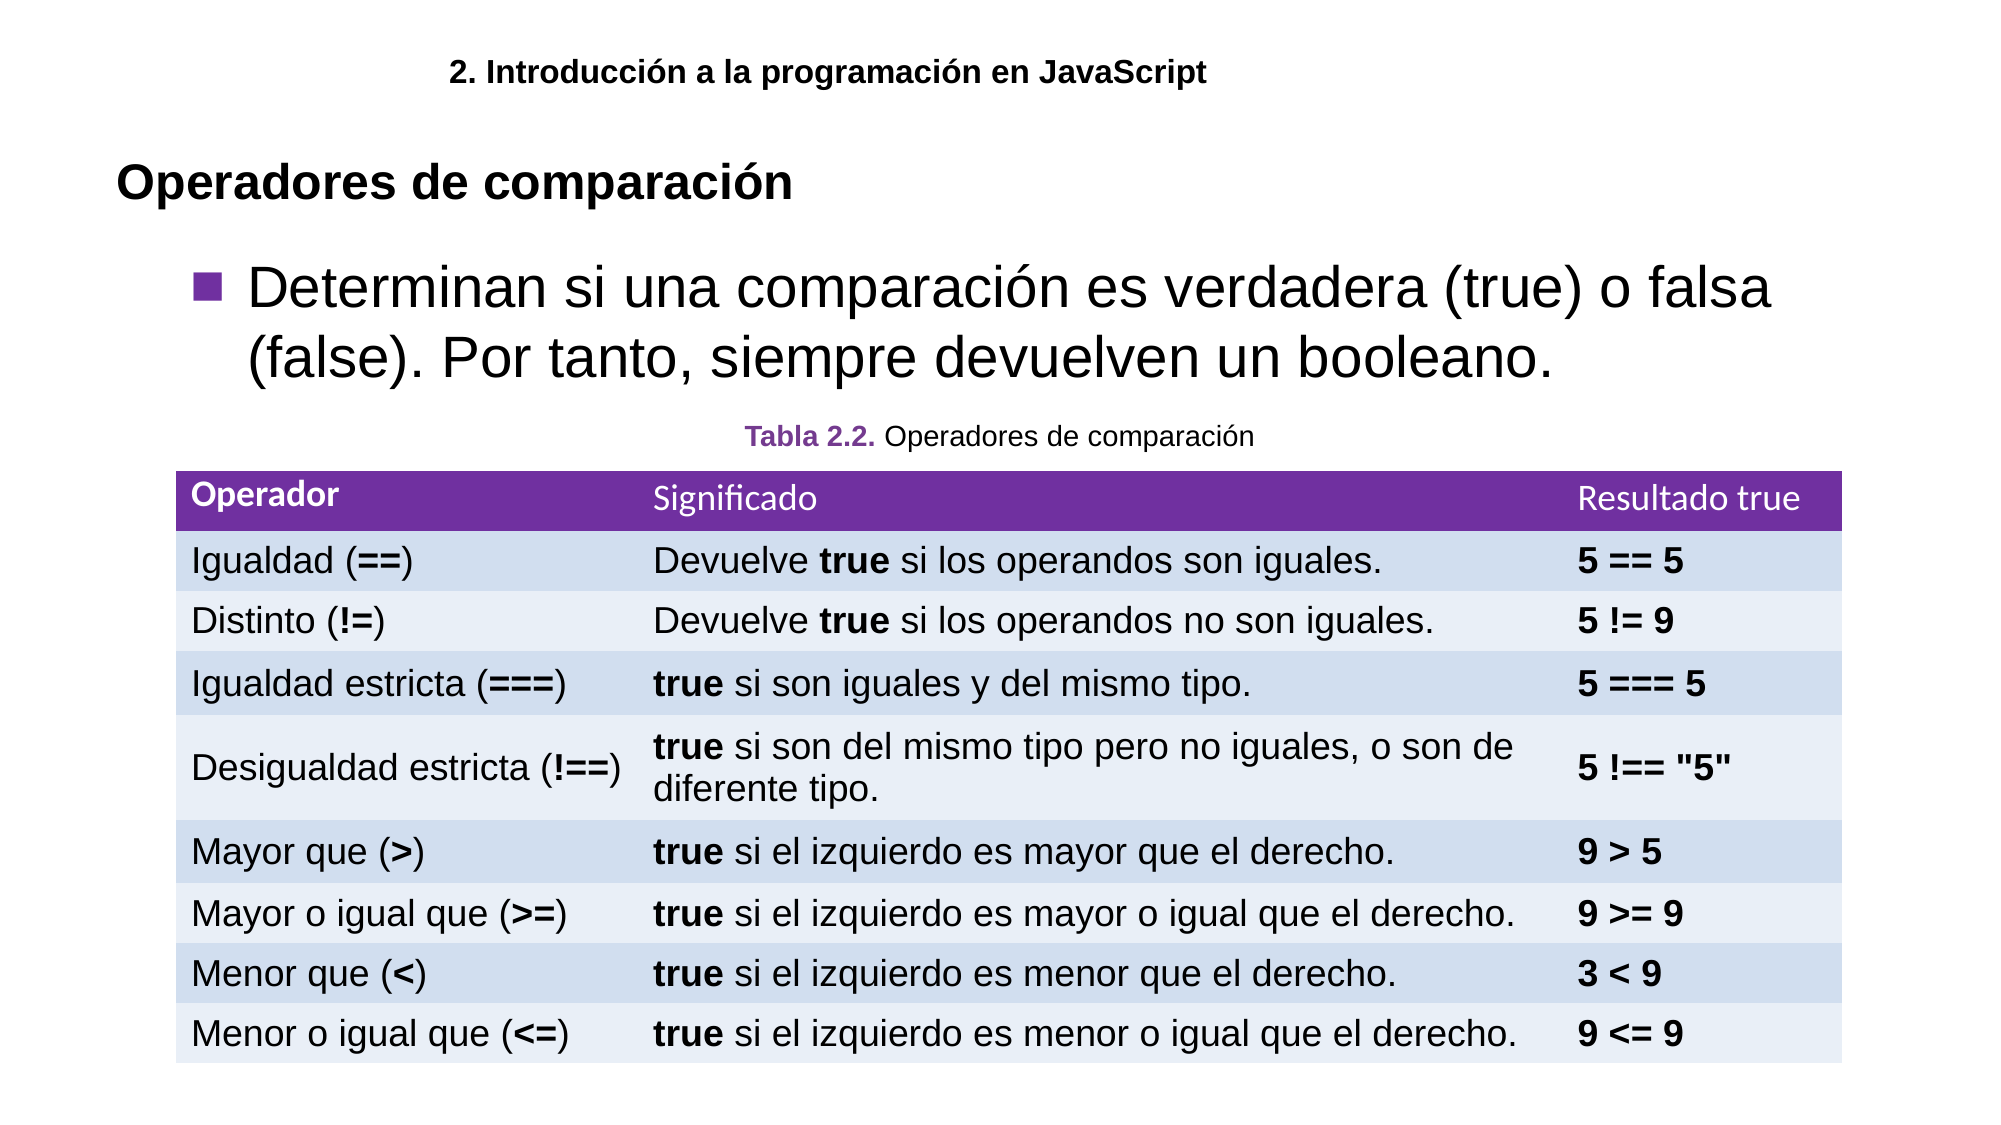

2. Introducción a la programación en JavaScript
Operadores de comparación
Determinan si una comparación es verdadera (true) o falsa (false). Por tanto, siempre devuelven un booleano.
Tabla 2.2. Operadores de comparación
| Operador | Significado | Resultado true |
| --- | --- | --- |
| Igualdad (==) | Devuelve true si los operandos son iguales. | 5 == 5 |
| Distinto (!=) | Devuelve true si los operandos no son iguales. | 5 != 9 |
| Igualdad estricta (===) | true si son iguales y del mismo tipo. | 5 === 5 |
| Desigualdad estricta (!==) | true si son del mismo tipo pero no iguales, o son de diferente tipo. | 5 !== "5" |
| Mayor que (>) | true si el izquierdo es mayor que el derecho. | 9 > 5 |
| Mayor o igual que (>=) | true si el izquierdo es mayor o igual que el derecho. | 9 >= 9 |
| Menor que (<) | true si el izquierdo es menor que el derecho. | 3 < 9 |
| Menor o igual que (<=) | true si el izquierdo es menor o igual que el derecho. | 9 <= 9 |